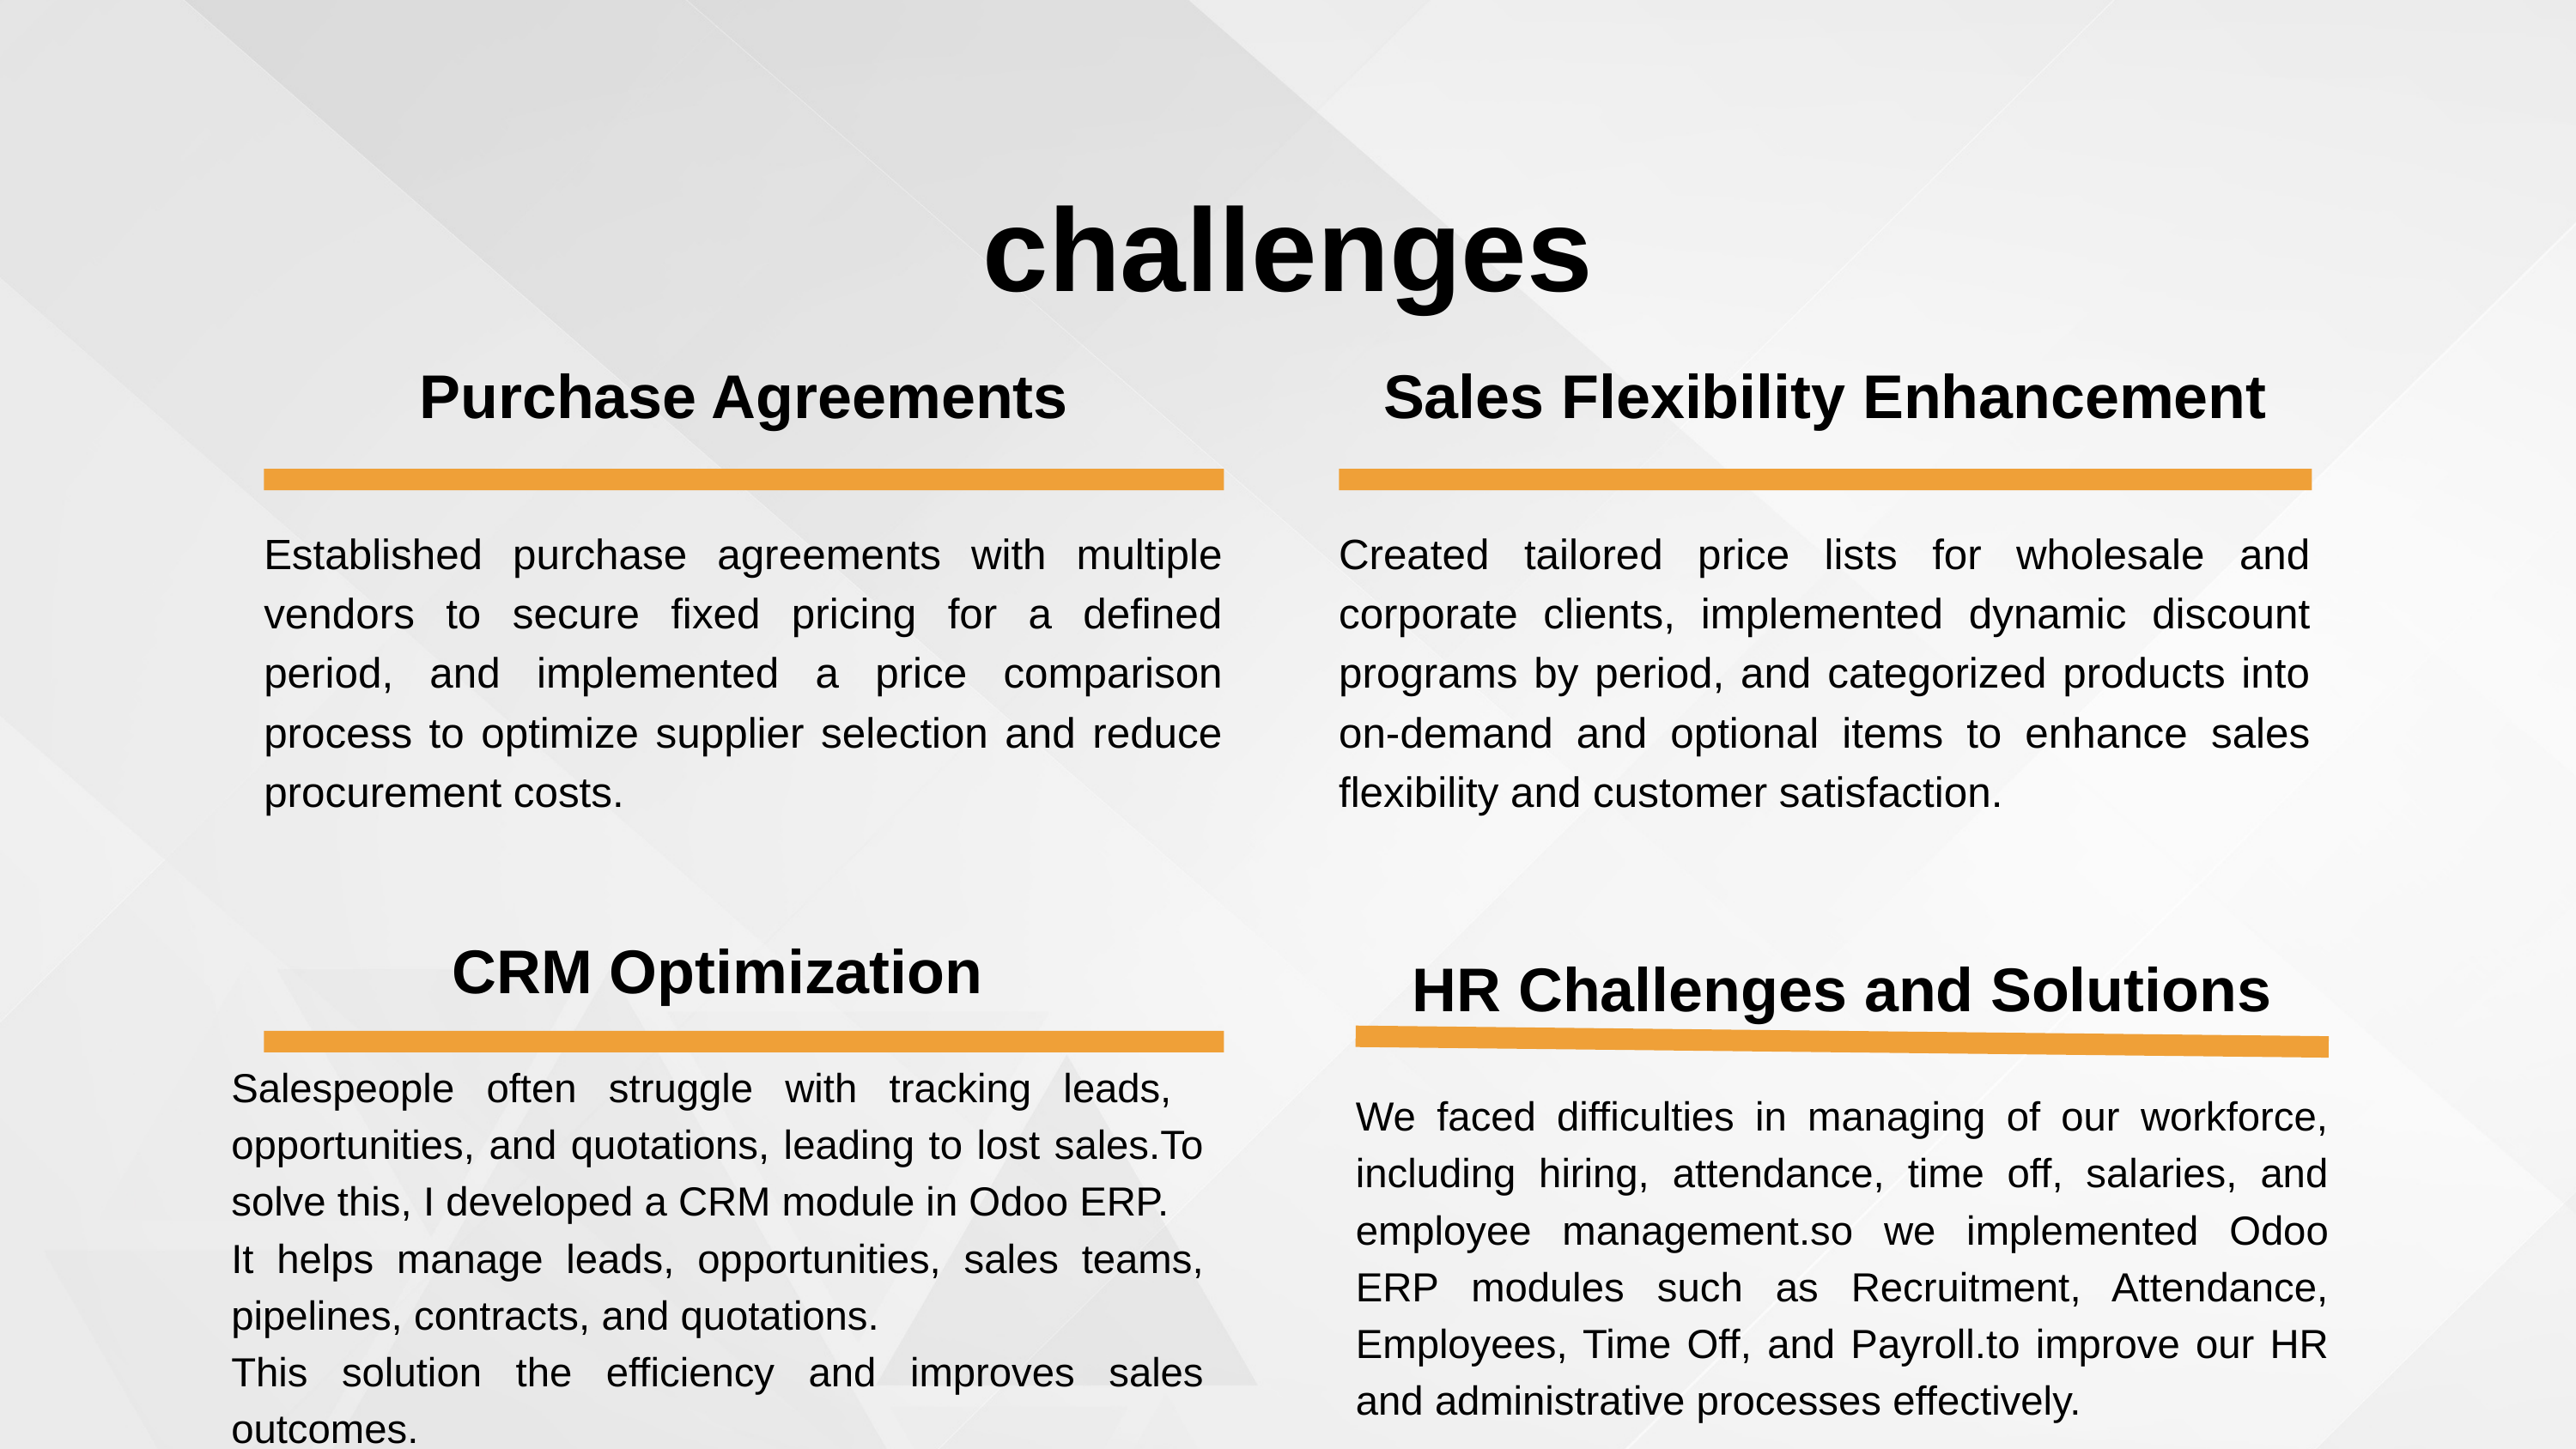

challenges
Purchase Agreements

Sales Flexibility Enhancement

Established purchase agreements with multiple vendors to secure fixed pricing for a defined period, and implemented a price comparison process to optimize supplier selection and reduce procurement costs.

Created tailored price lists for wholesale and corporate clients, implemented dynamic discount programs by period, and categorized products into on-demand and optional items to enhance sales flexibility and customer satisfaction.

CRM Optimization
HR Challenges and Solutions

Salespeople often struggle with tracking leads,  opportunities, and quotations, leading to lost sales.To solve this, I developed a CRM module in Odoo ERP.
It helps manage leads, opportunities, sales teams, pipelines, contracts, and quotations.
This solution the efficiency and improves sales outcomes.

We faced difficulties in managing of our workforce, including hiring, attendance, time off, salaries, and employee management.so we implemented Odoo ERP modules such as Recruitment, Attendance, Employees, Time Off, and Payroll.to improve our HR and administrative processes effectively.